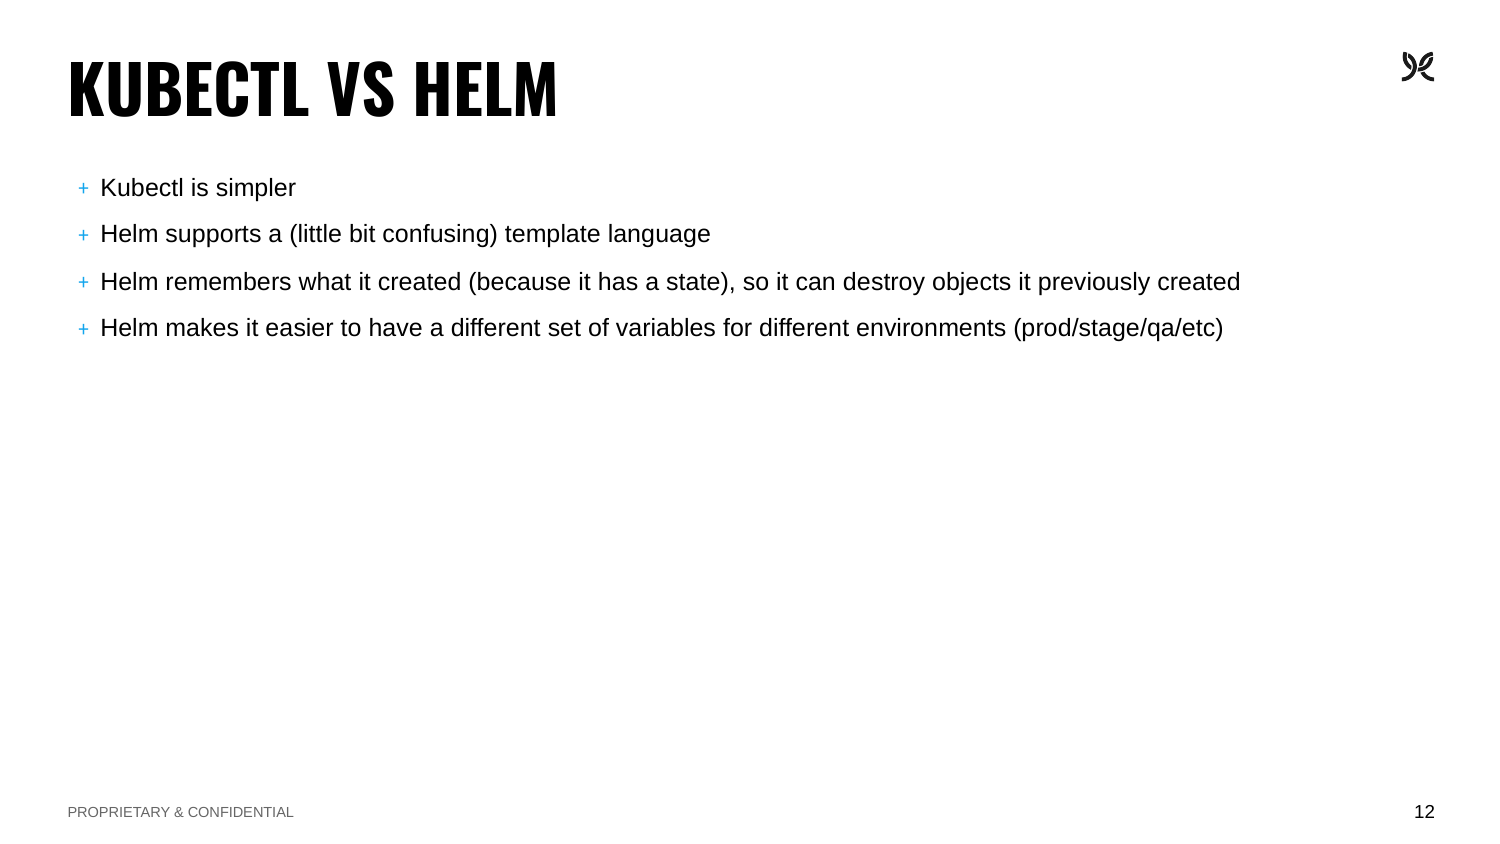

# KUBECTL VS HELM
Kubectl is simpler
Helm supports a (little bit confusing) template language
Helm remembers what it created (because it has a state), so it can destroy objects it previously created
Helm makes it easier to have a different set of variables for different environments (prod/stage/qa/etc)
12